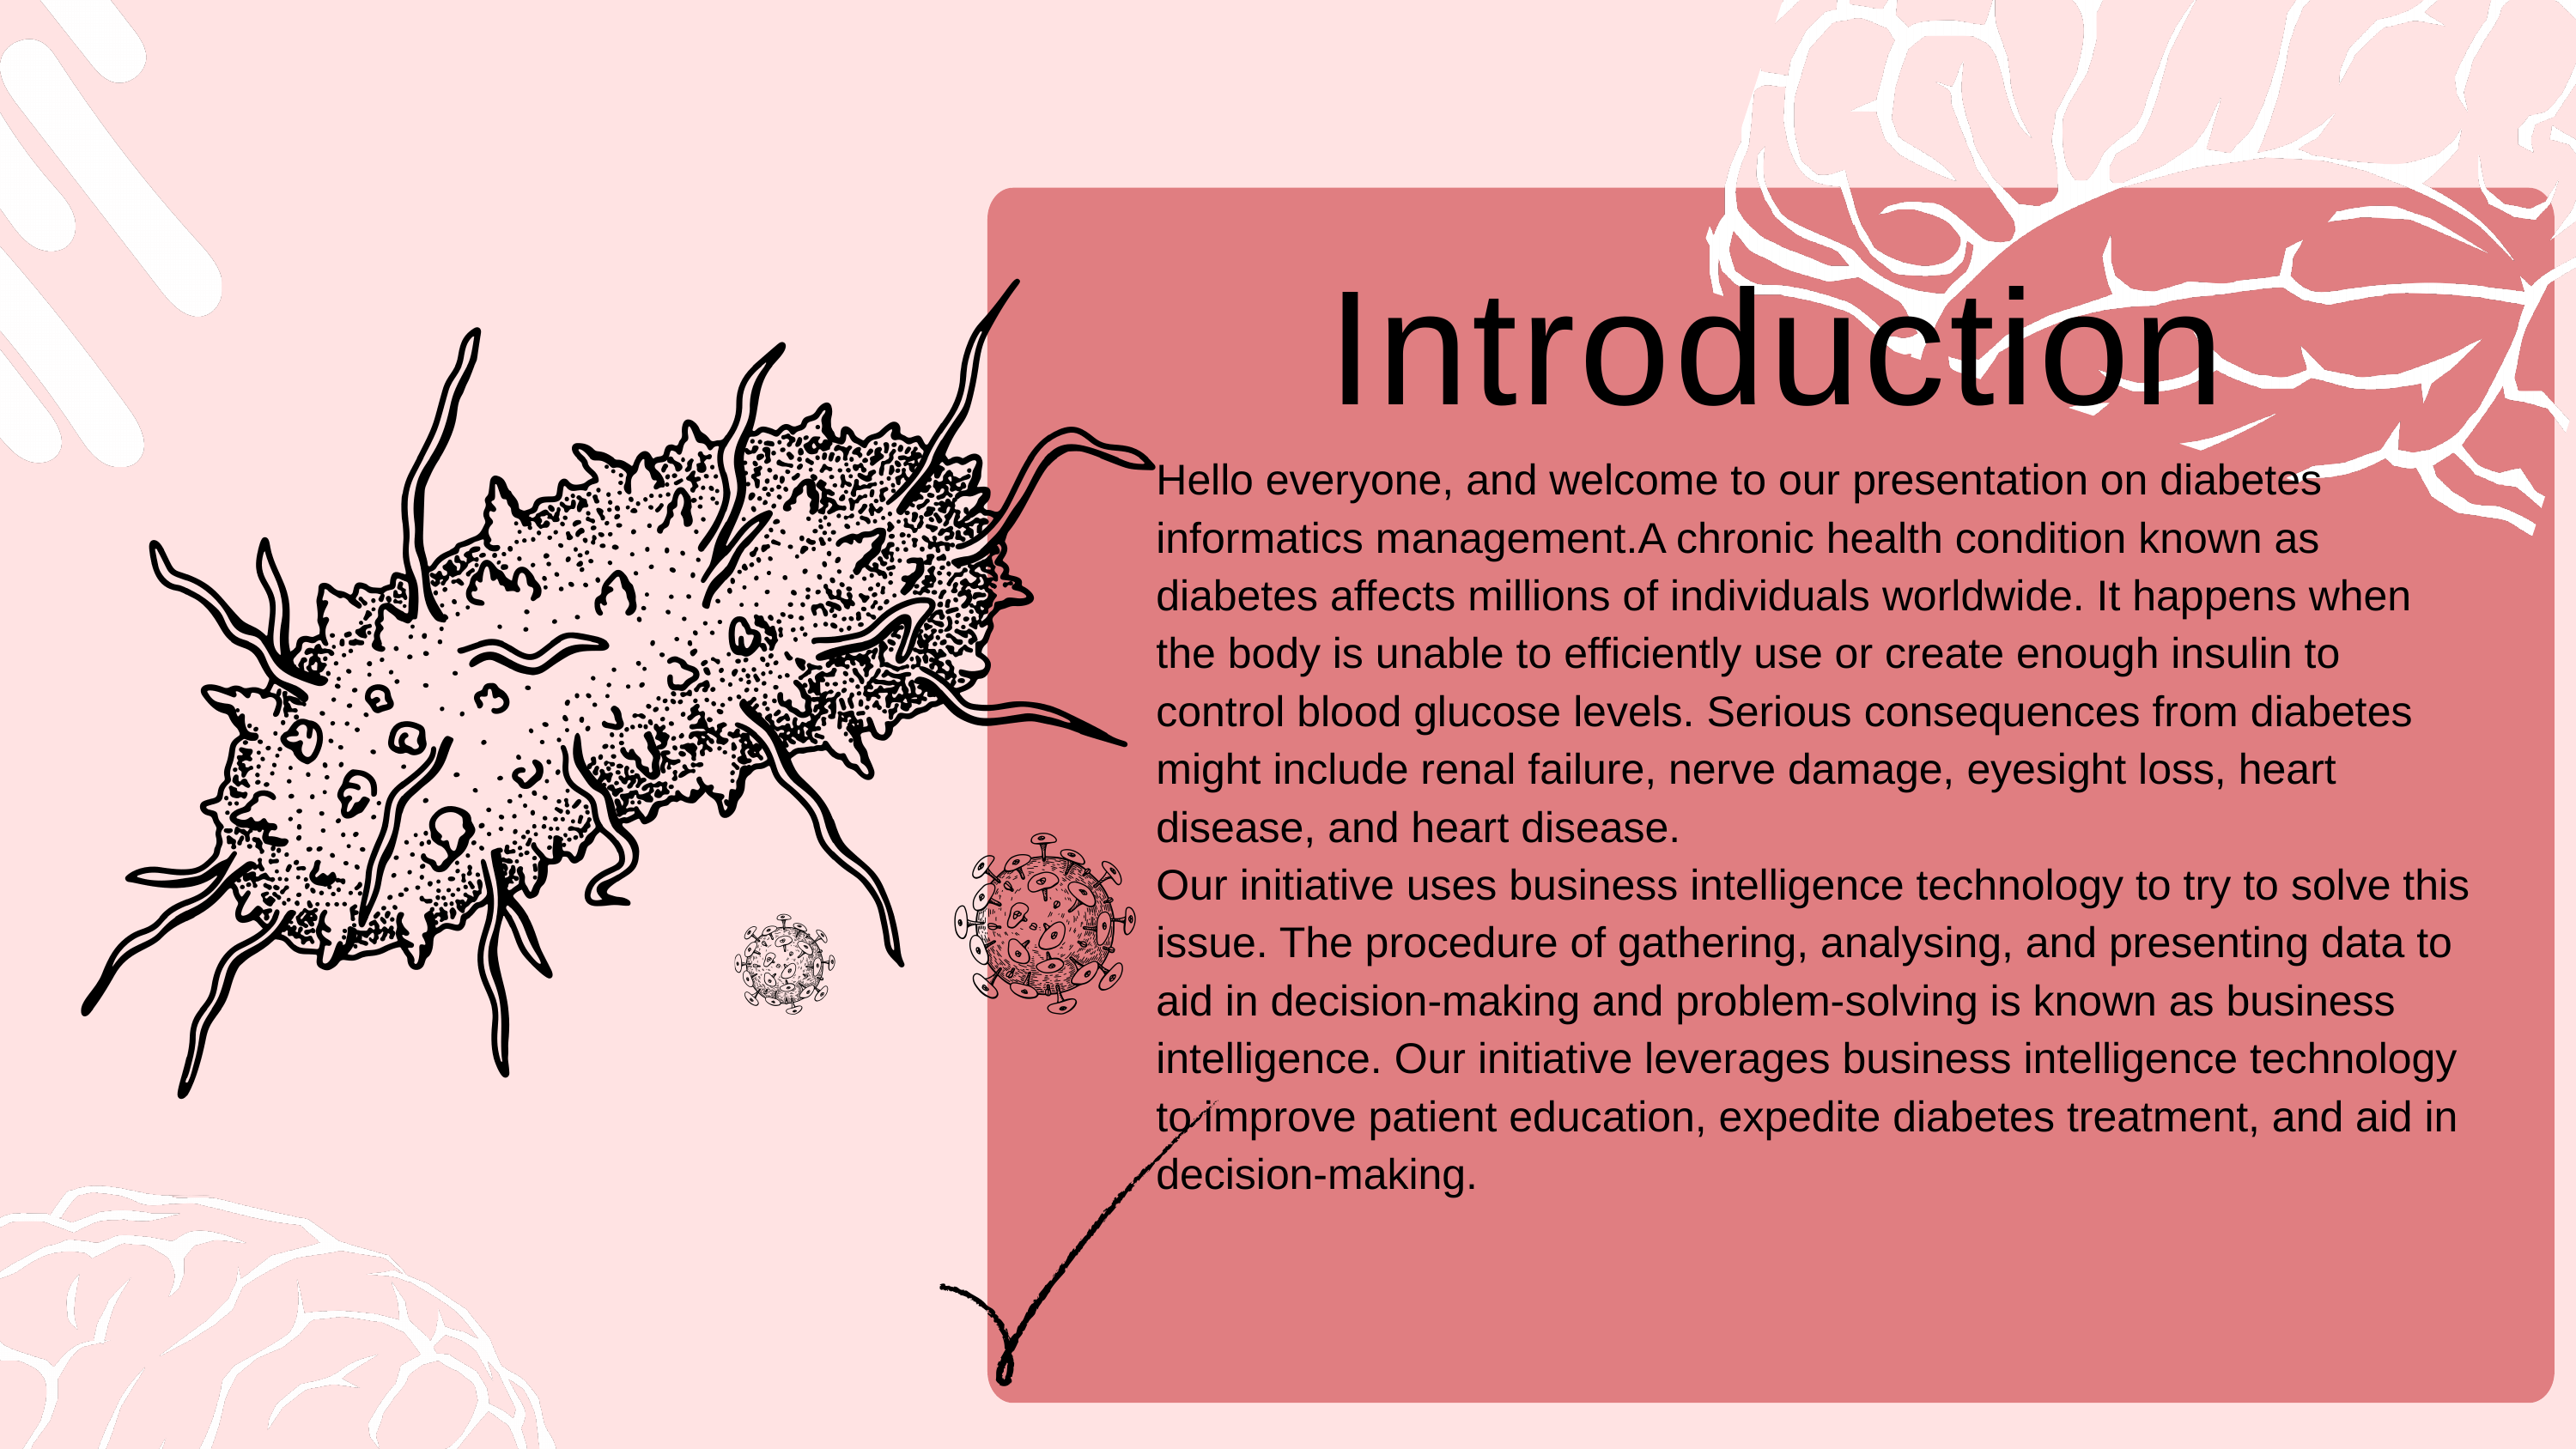

Introduction
Hello everyone, and welcome to our presentation on diabetes informatics management.A chronic health condition known as diabetes affects millions of individuals worldwide. It happens when the body is unable to efficiently use or create enough insulin to control blood glucose levels. Serious consequences from diabetes might include renal failure, nerve damage, eyesight loss, heart disease, and heart disease.
Our initiative uses business intelligence technology to try to solve this issue. The procedure of gathering, analysing, and presenting data to aid in decision-making and problem-solving is known as business intelligence. Our initiative leverages business intelligence technology to improve patient education, expedite diabetes treatment, and aid in decision-making.